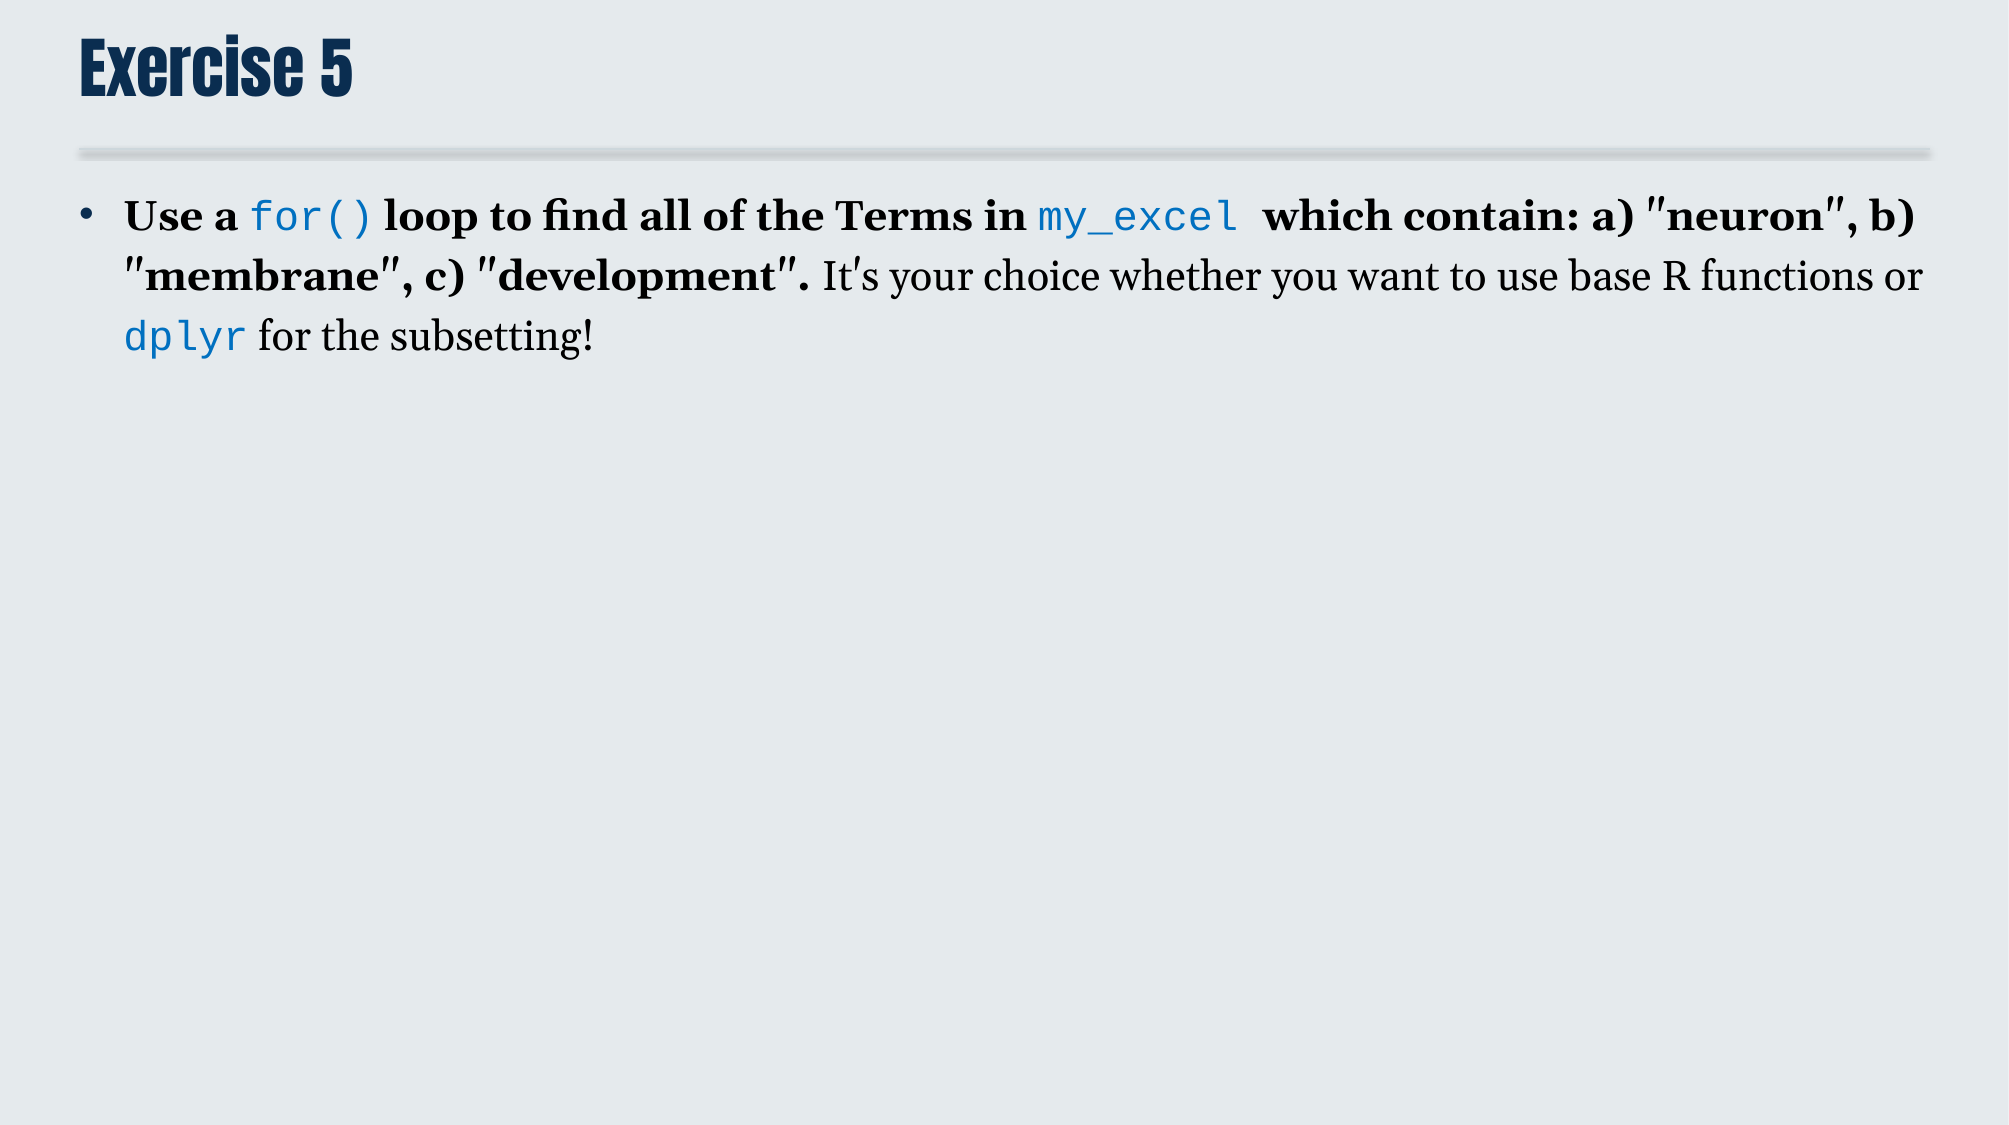

# Exercise 5
Use a for() loop to find all of the Terms in my_excel which contain: a) "neuron", b) "membrane", c) "development". It's your choice whether you want to use base R functions or dplyr for the subsetting!